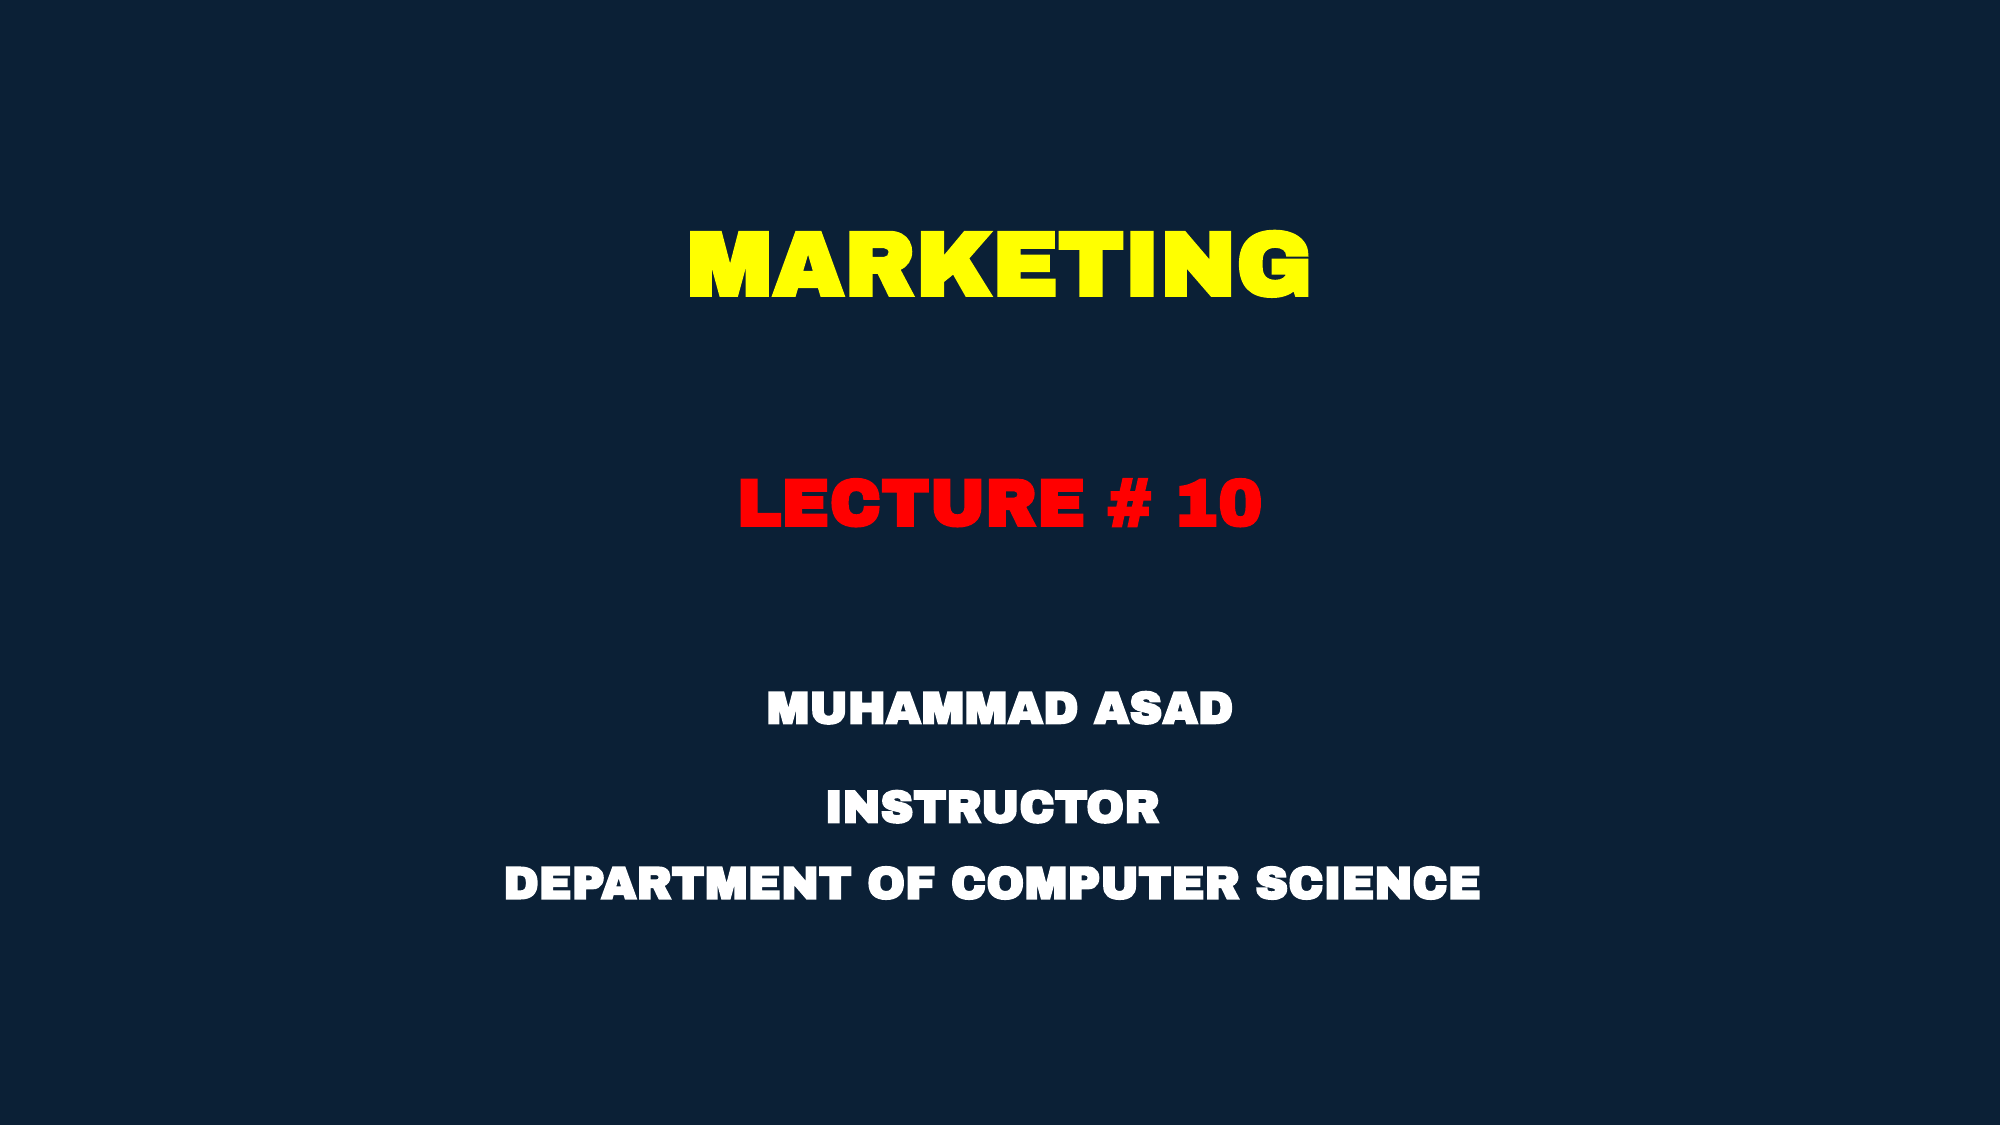

# Marketing Lecture # 10 Muhammad asad Instructor department of computer science